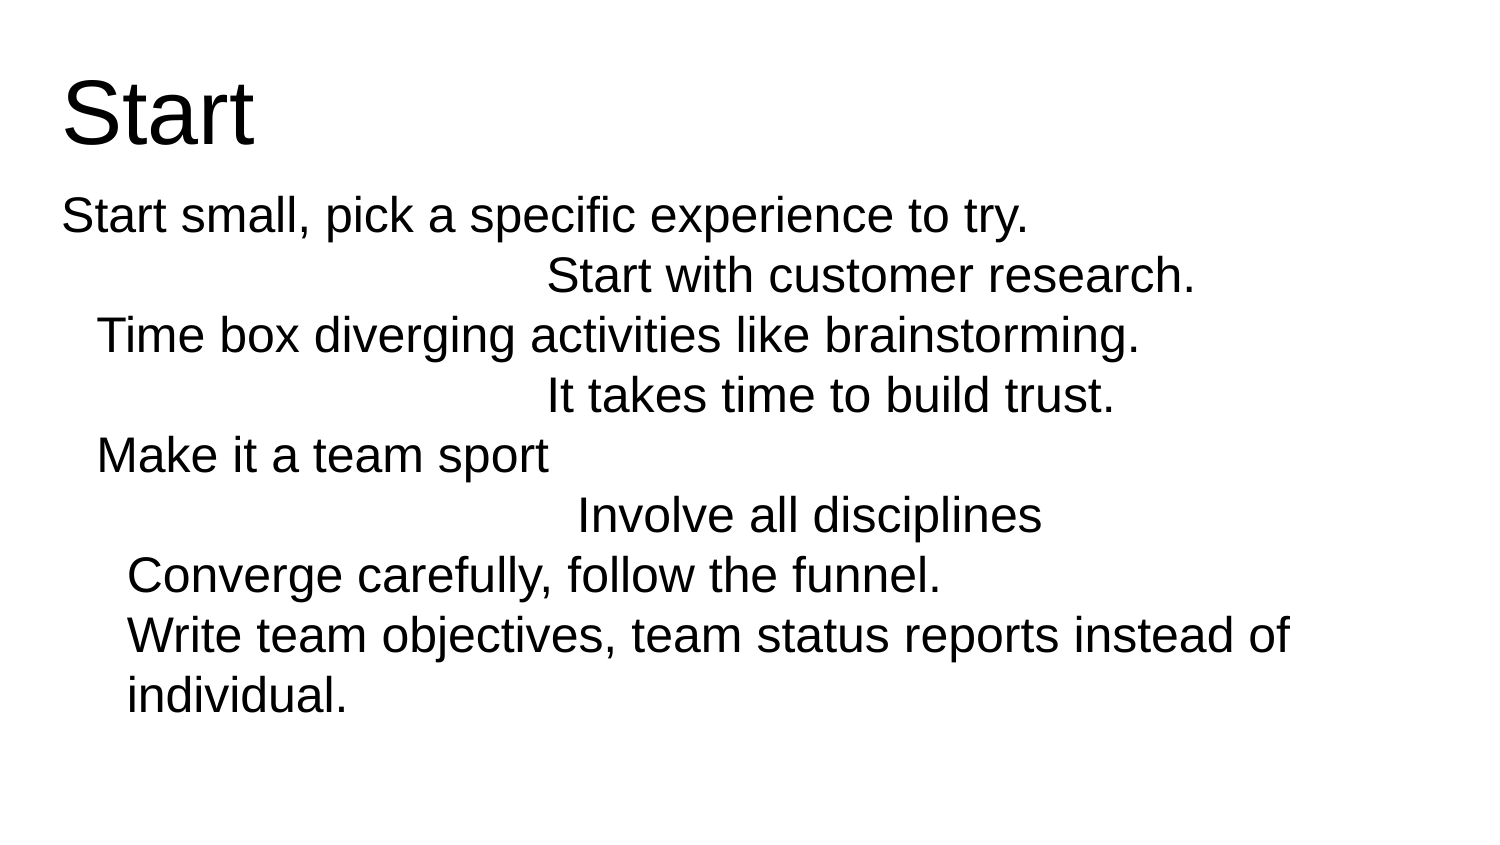

Start
Start small, pick a specific experience to try.
			Start with customer research.
Time box diverging activities like brainstorming.
			It takes time to build trust.
Make it a team sport
			Involve all disciplines
Converge carefully, follow the funnel.
Write team objectives, team status reports instead of individual.